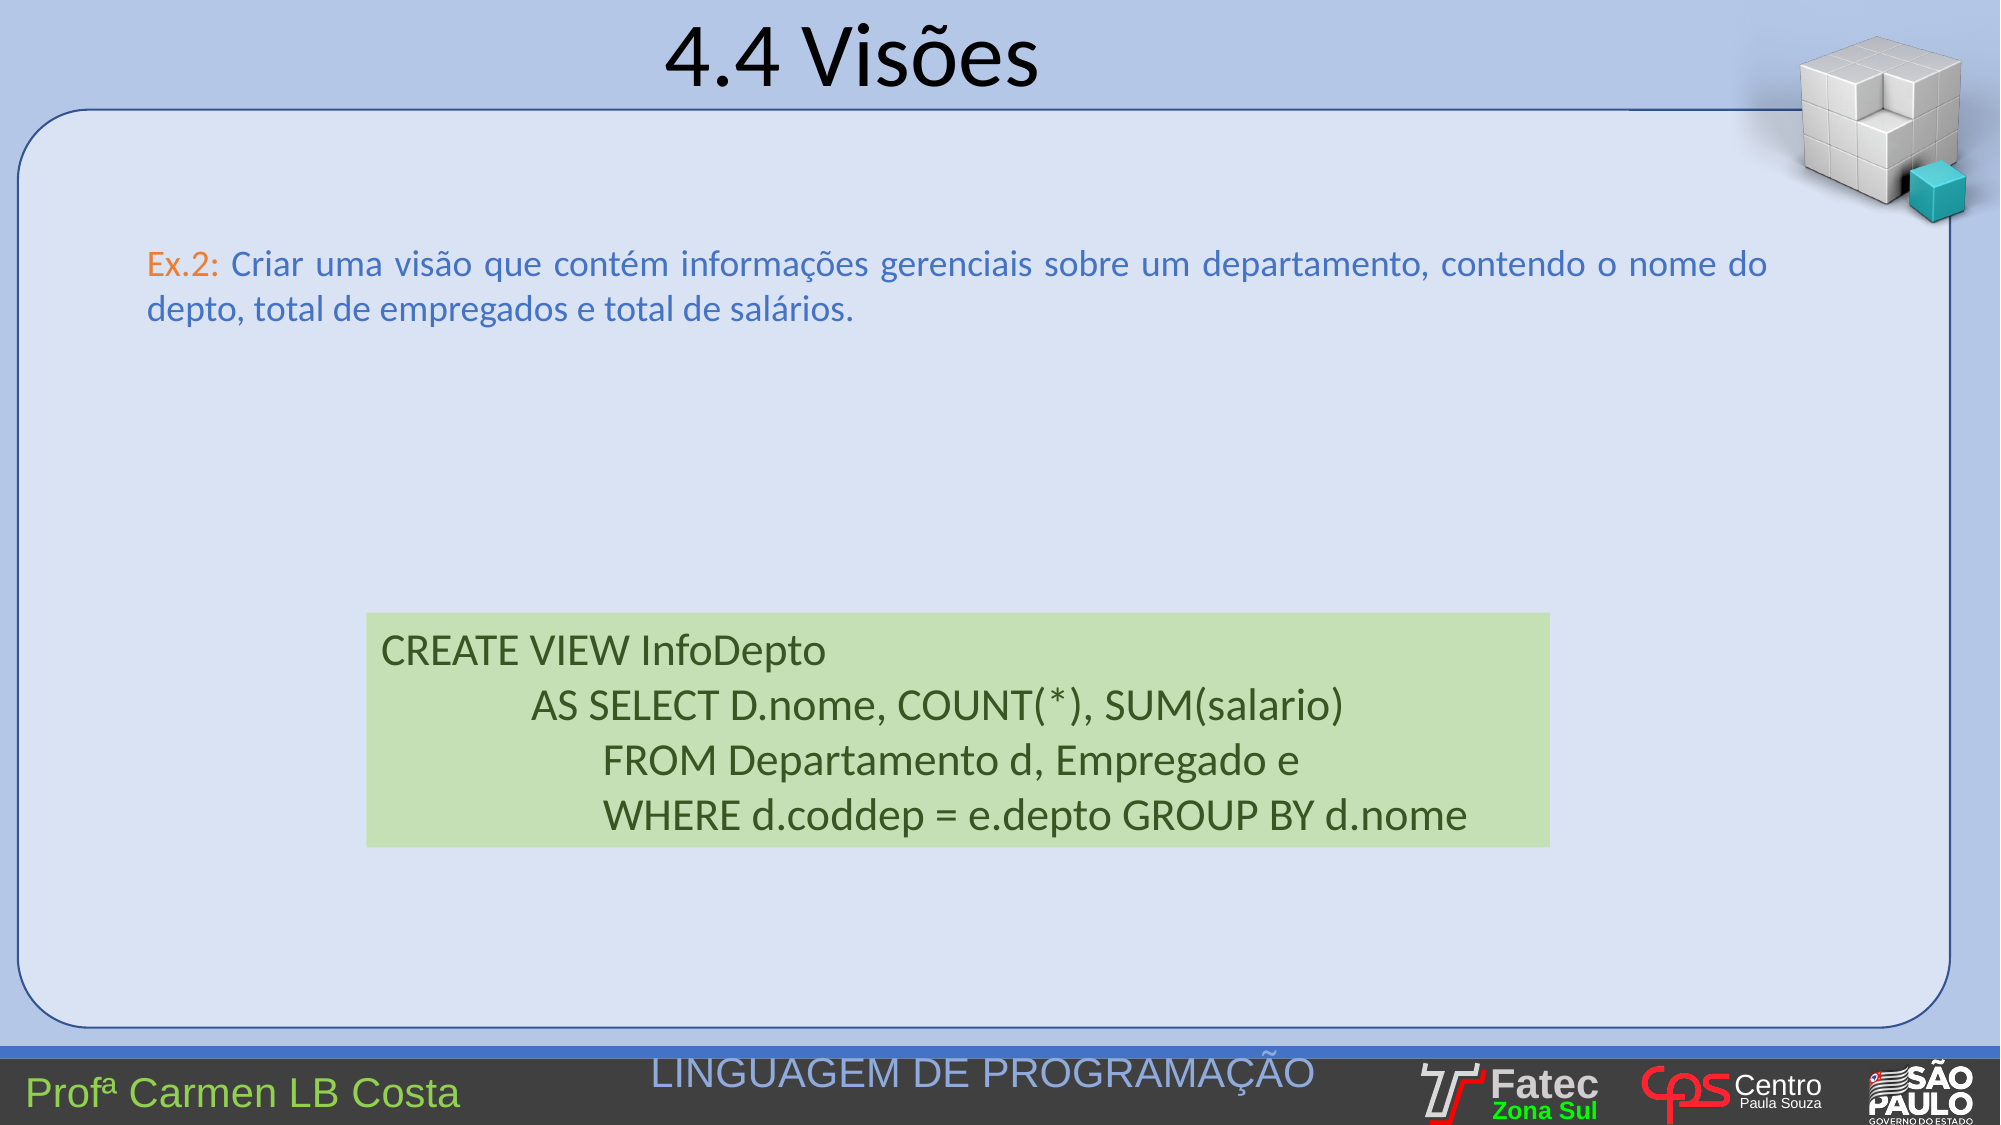

4.4 Visões
Ex.2: Criar uma visão que contém informações gerenciais sobre um departamento, contendo o nome do depto, total de empregados e total de salários.
CREATE VIEW InfoDepto
	AS SELECT D.nome, COUNT(*), SUM(salario)
	       FROM Departamento d, Empregado e
	       WHERE d.coddep = e.depto GROUP BY d.nome